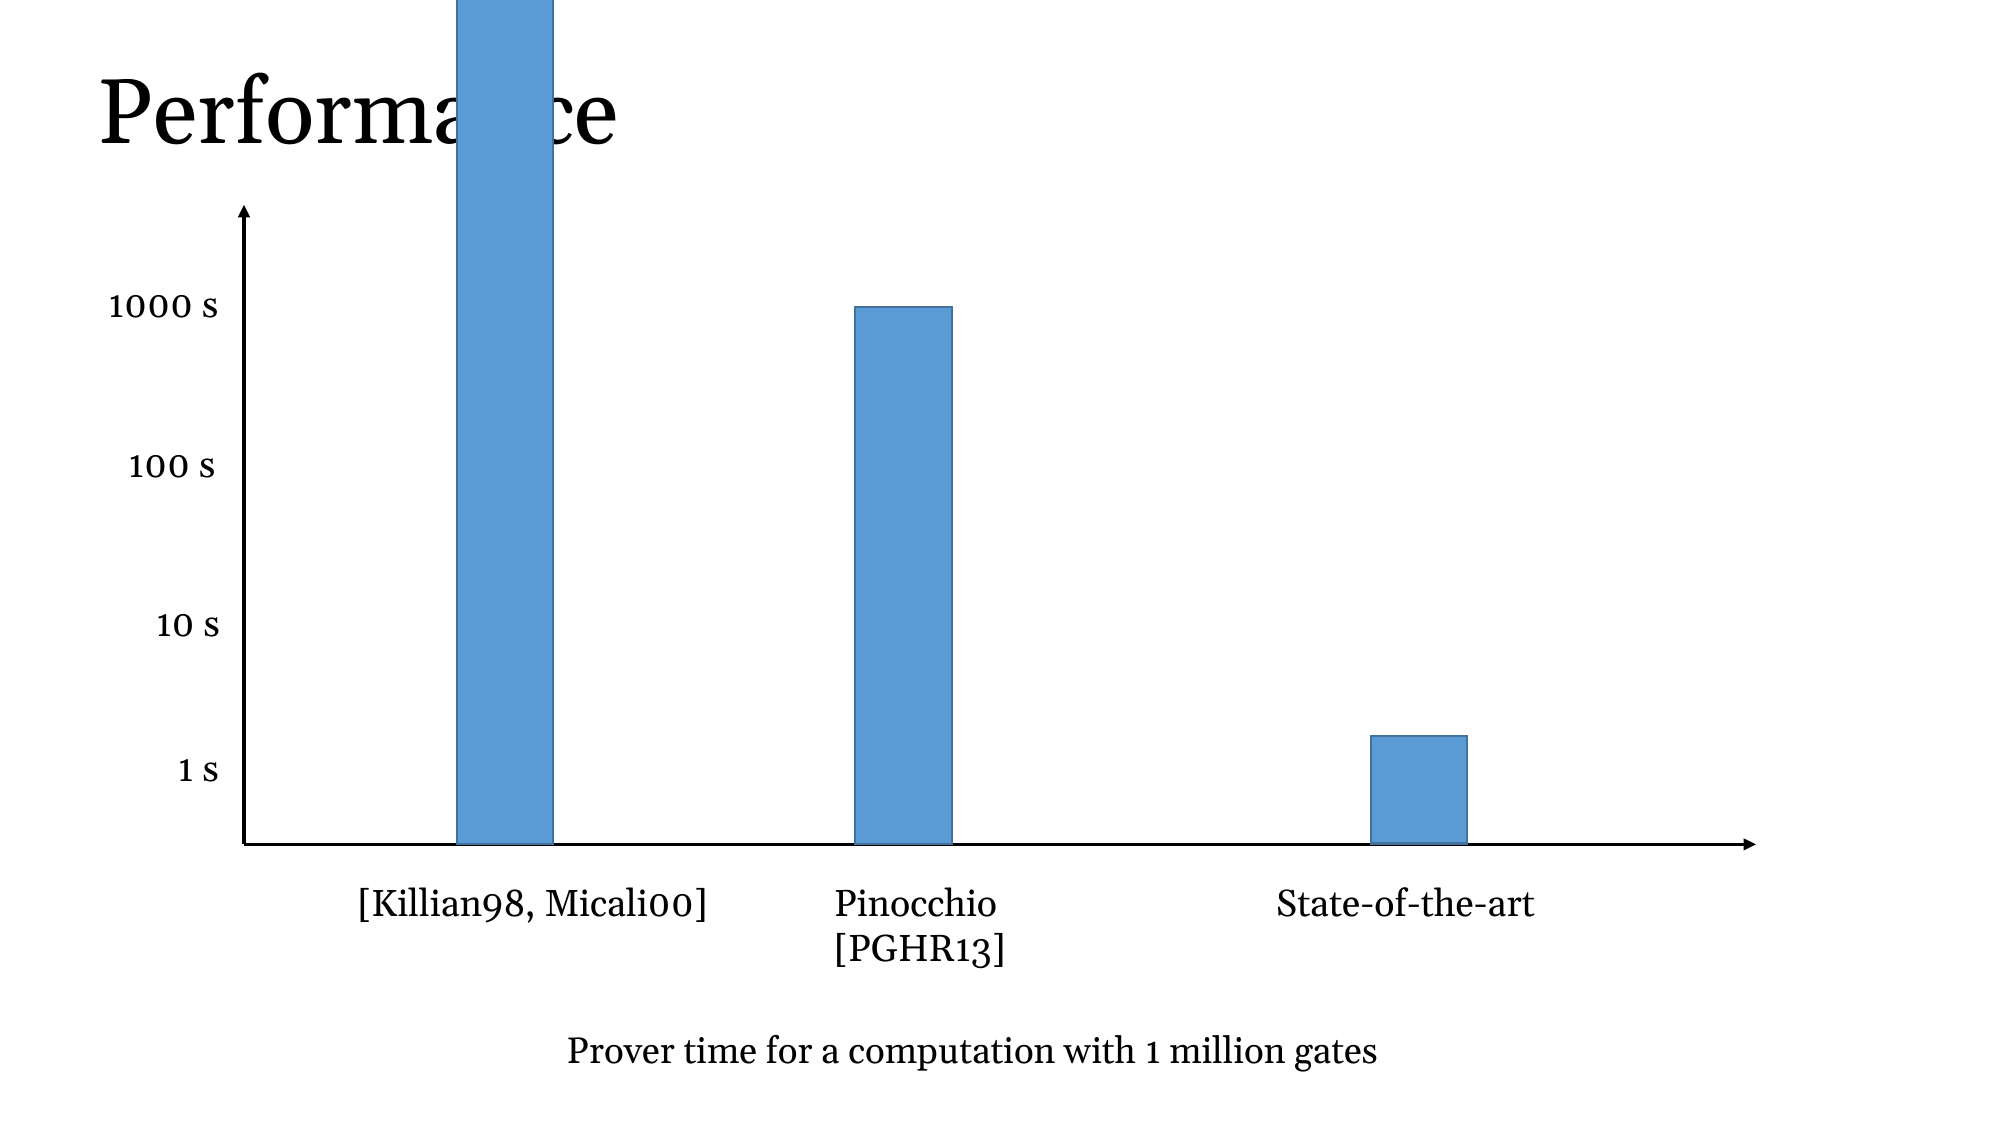

# Performance
1000 s

100 s
10 s
1 s

[Killian98, Micali00]
Pinocchio
[PGHR13]
State-of-the-art
Prover time for a computation with 1 million gates